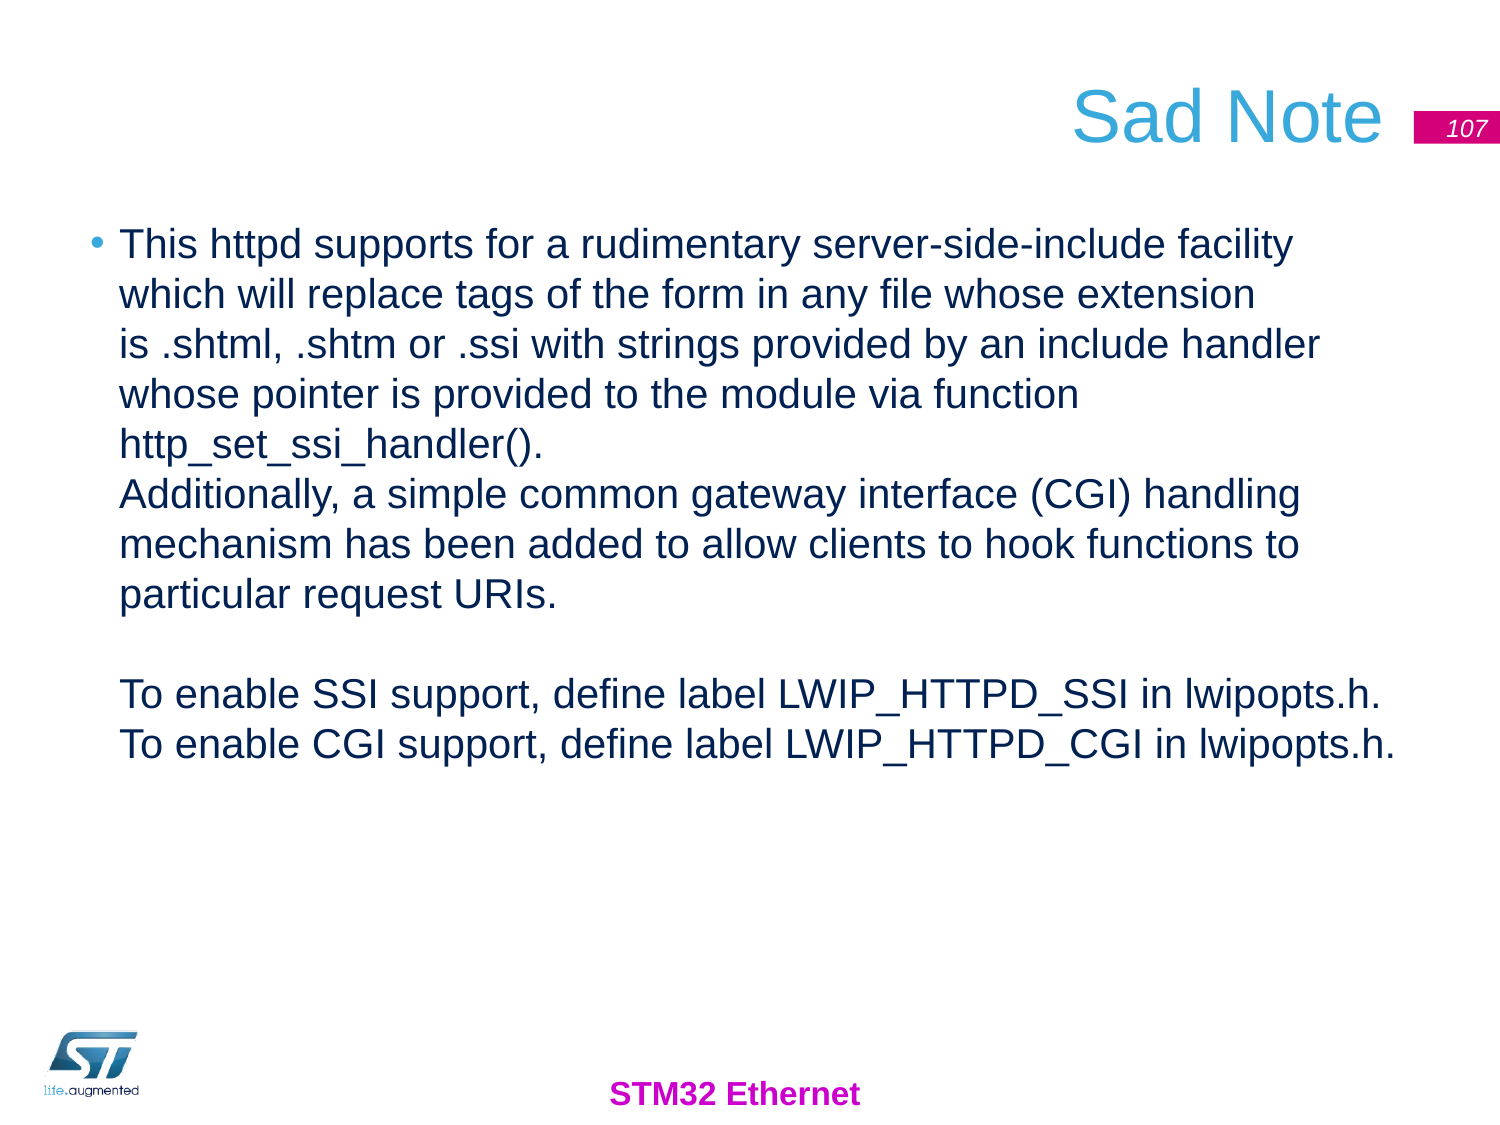

# Sad Note
107
This httpd supports for a rudimentary server-side-include facility which will replace tags of the form in any file whose extension is .shtml, .shtm or .ssi with strings provided by an include handler whose pointer is provided to the module via function http_set_ssi_handler().
Additionally, a simple common gateway interface (CGI) handling mechanism has been added to allow clients to hook functions to particular request URIs.
To enable SSI support, define label LWIP_HTTPD_SSI in lwipopts.h.
To enable CGI support, define label LWIP_HTTPD_CGI in lwipopts.h.